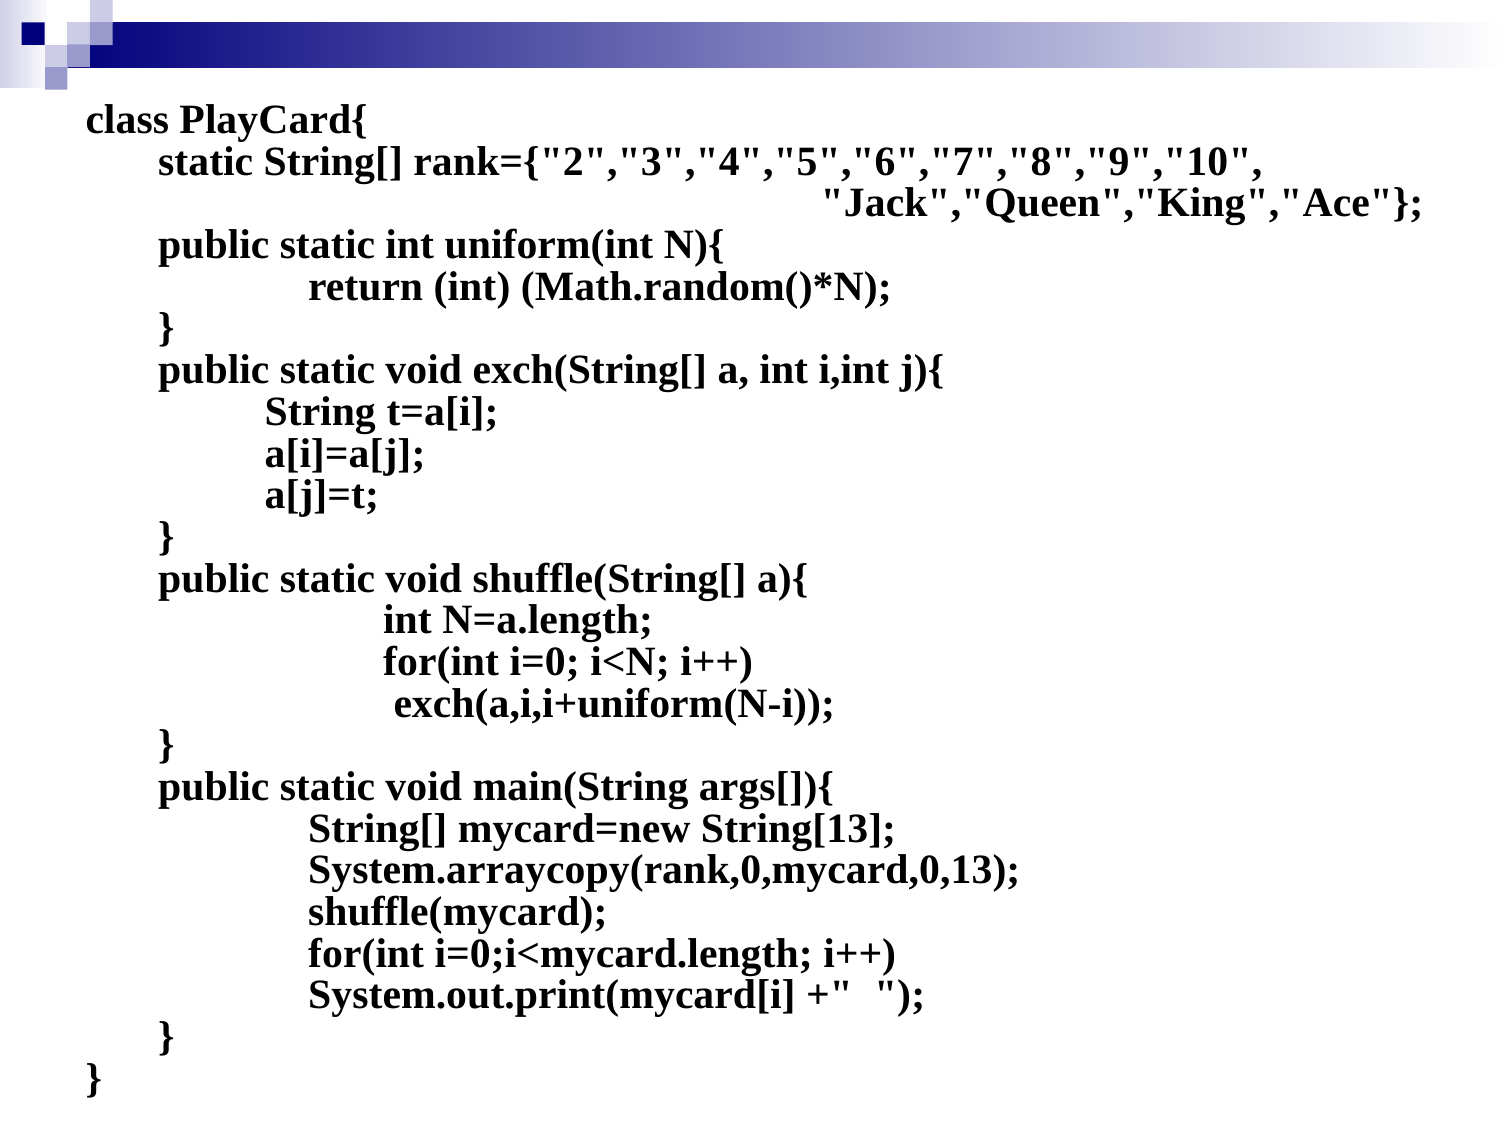

class PlayCard{
 	static String[] rank={"2","3","4","5","6","7","8","9","10",
                                                                      "Jack","Queen","King","Ace"};
	public static int uniform(int N){
	 	return (int) (Math.random()*N);
	}
	public static void exch(String[] a, int i,int j){
	   String t=a[i];
	   a[i]=a[j];
	   a[j]=t;
	}
	public static void shuffle(String[] a){
		int N=a.length;
		for(int i=0; i<N; i++)
		 exch(a,i,i+uniform(N-i));
	}
	public static void main(String args[]){
		String[] mycard=new String[13];
		System.arraycopy(rank,0,mycard,0,13);
		shuffle(mycard);
		for(int i=0;i<mycard.length; i++)
		System.out.print(mycard[i] +"  ");
	}
}